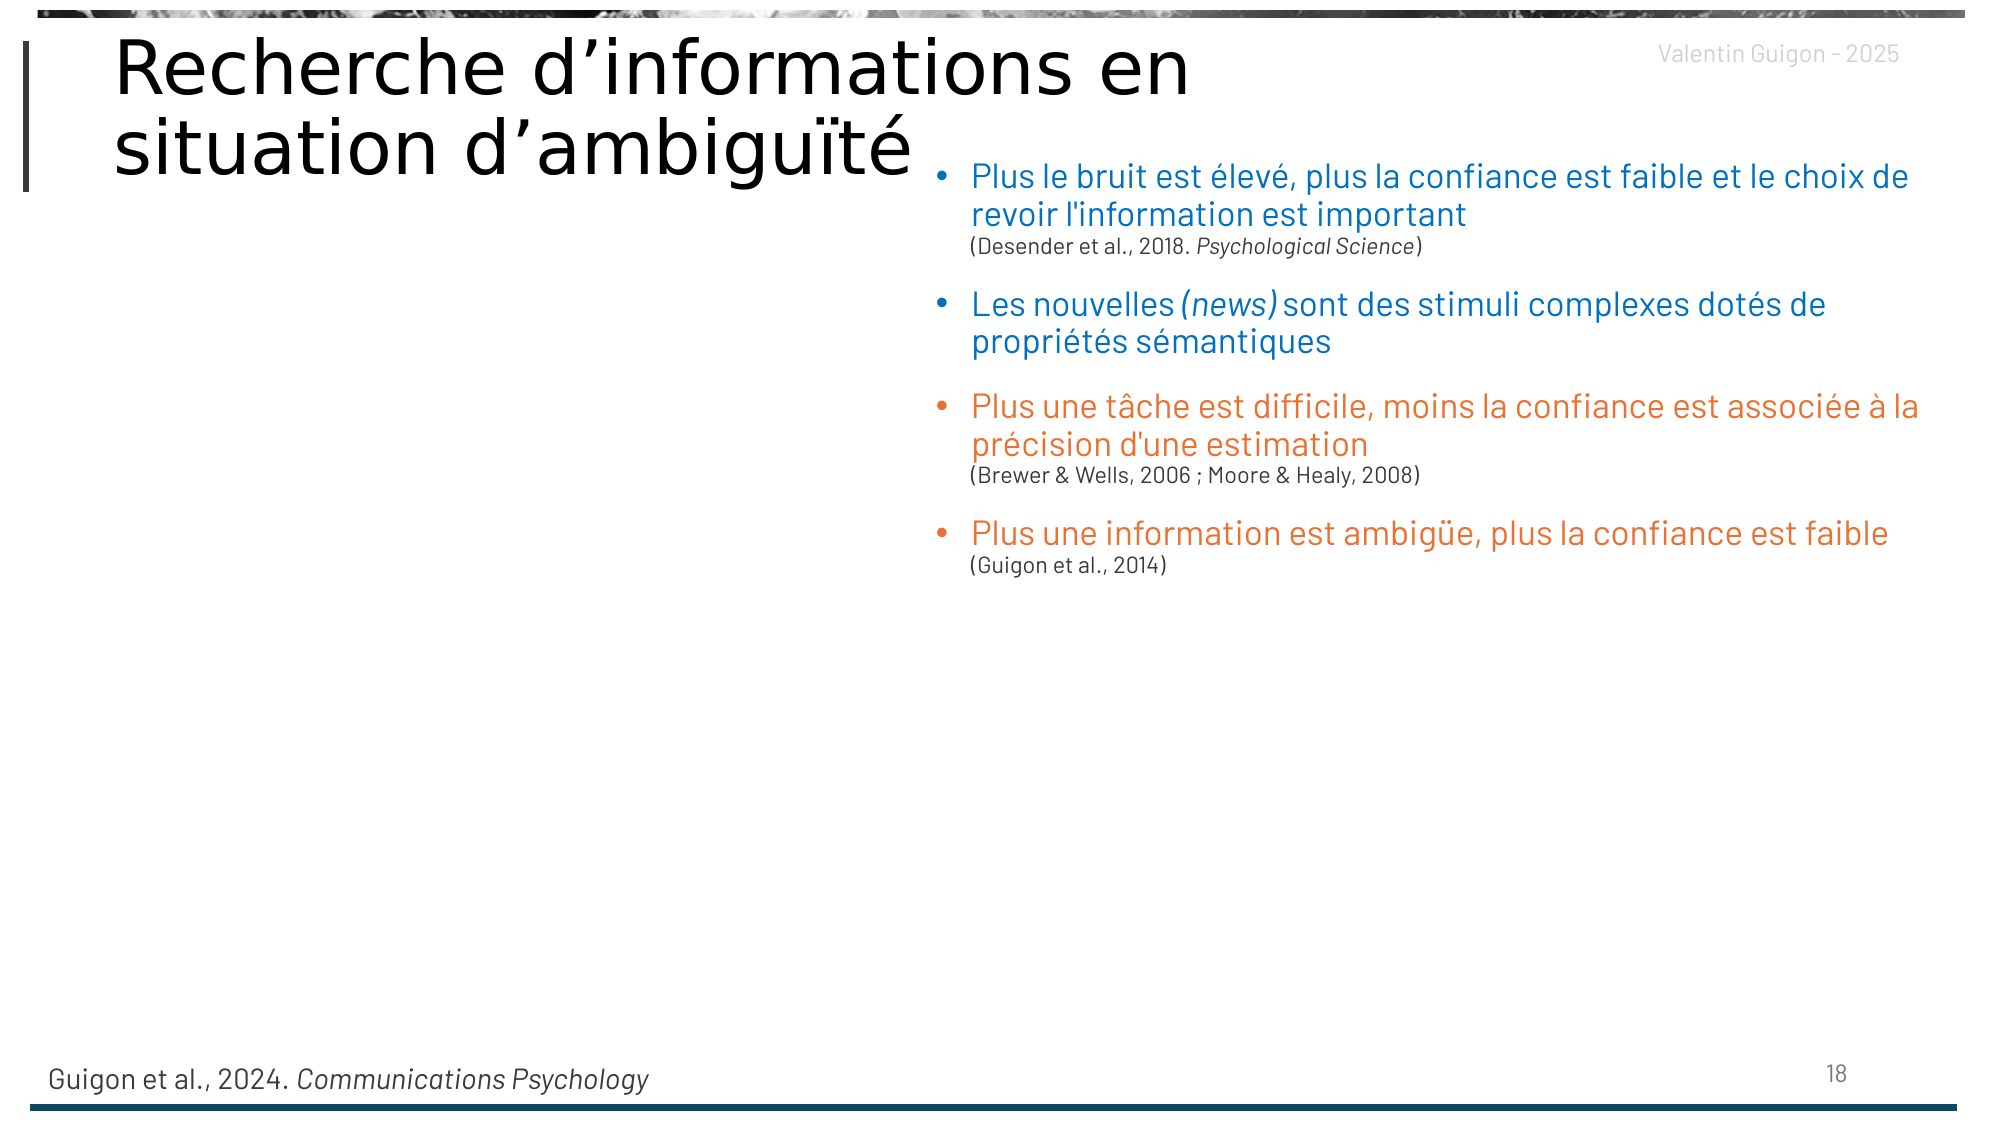

# Recherche d’informations en situation d’ambiguïté
Valentin Guigon - 2025
Plus le bruit est élevé, plus la confiance est faible et le choix de revoir l'information est important
(Desender et al., 2018. Psychological Science)
Les nouvelles (news) sont des stimuli complexes dotés de propriétés sémantiques
Plus une tâche est difficile, moins la confiance est associée à la précision d'une estimation
(Brewer & Wells, 2006 ; Moore & Healy, 2008)
Plus une information est ambigüe, plus la confiance est faible
(Guigon et al., 2014)
18
Guigon et al., 2024. Communications Psychology